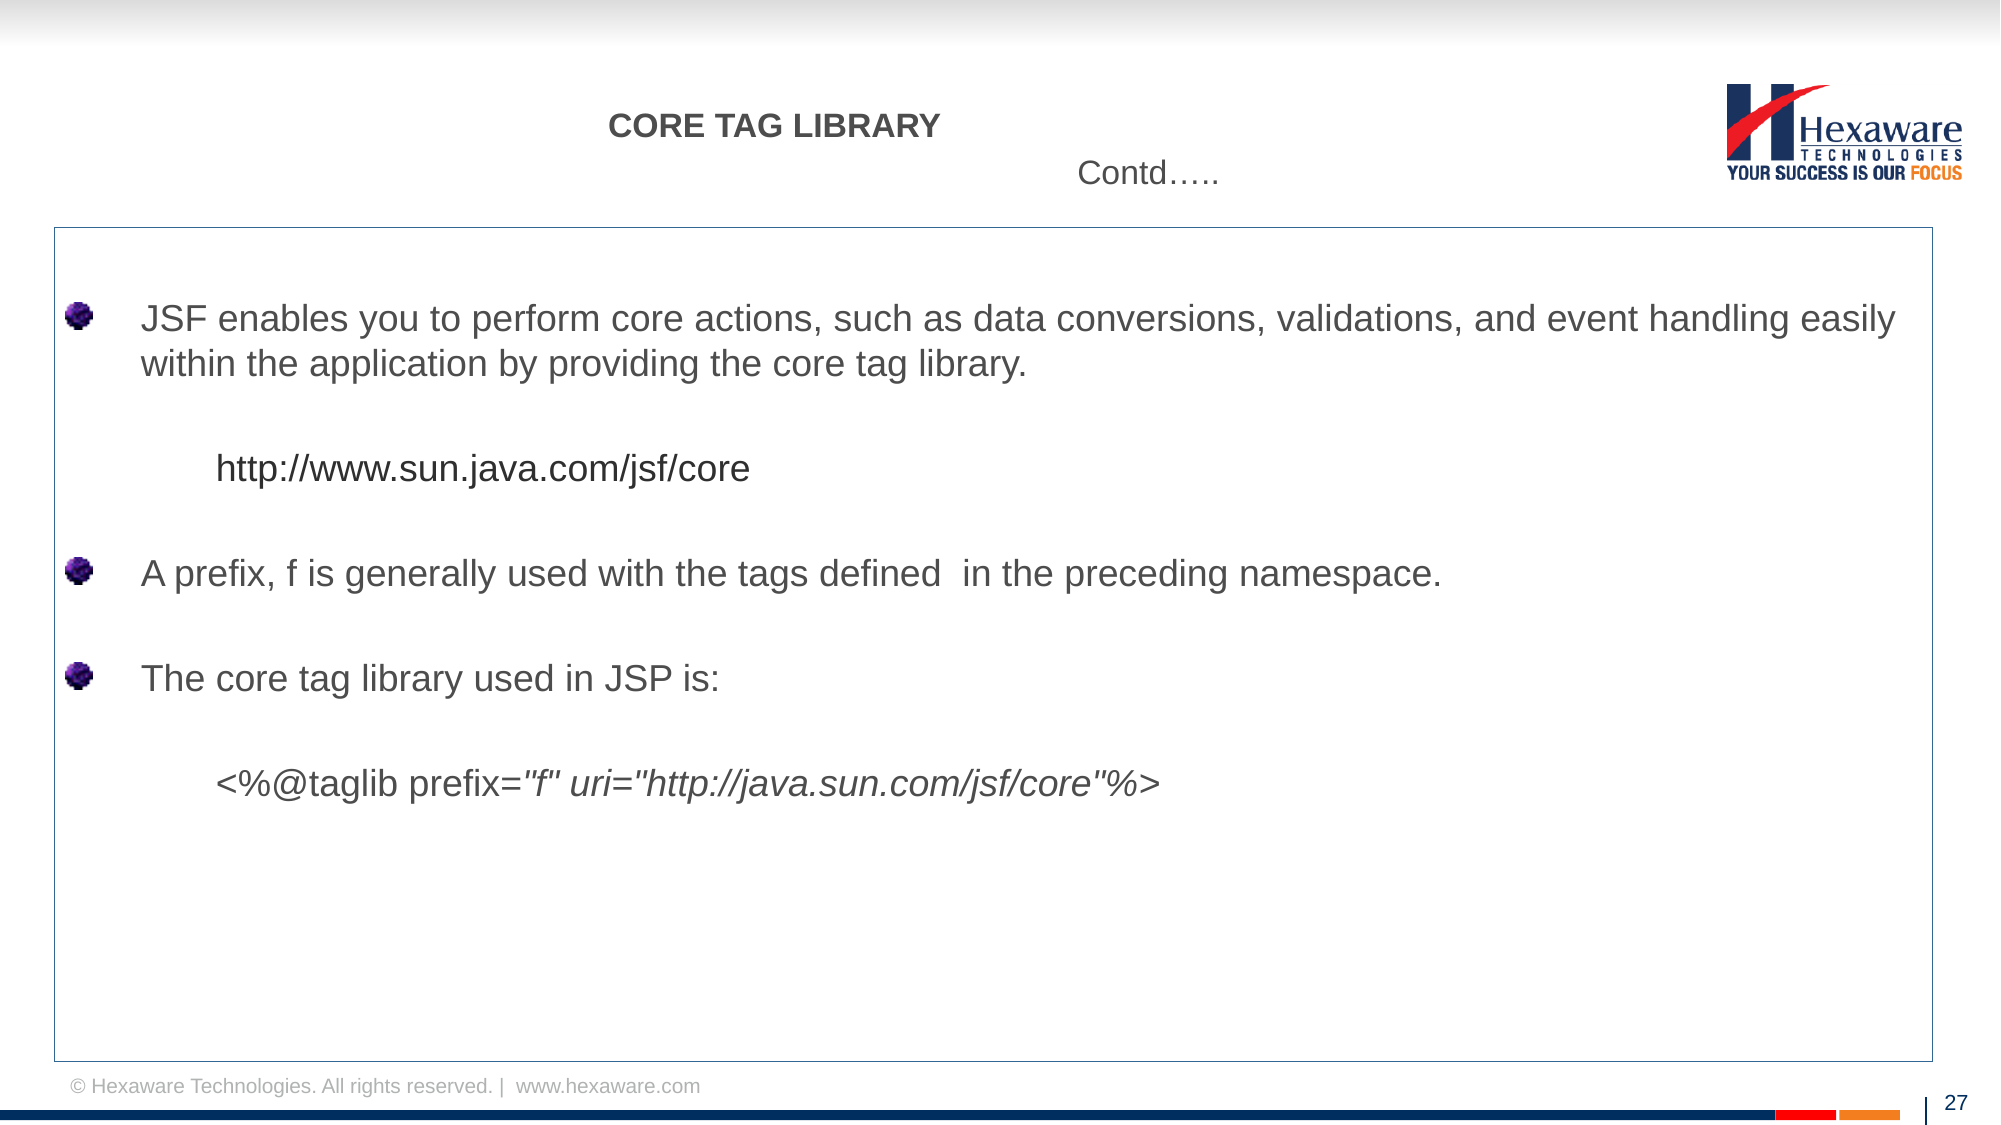

# CORE TAG LIBRARY Contd…..

JSF enables you to perform core actions, such as data conversions, validations, and event handling easily within the application by providing the core tag library.

	http://www.sun.java.com/jsf/core

A prefix, f is generally used with the tags defined  in the preceding namespace.

The core tag library used in JSP is:

	<%@taglib prefix="f" uri="http://java.sun.com/jsf/core"%>